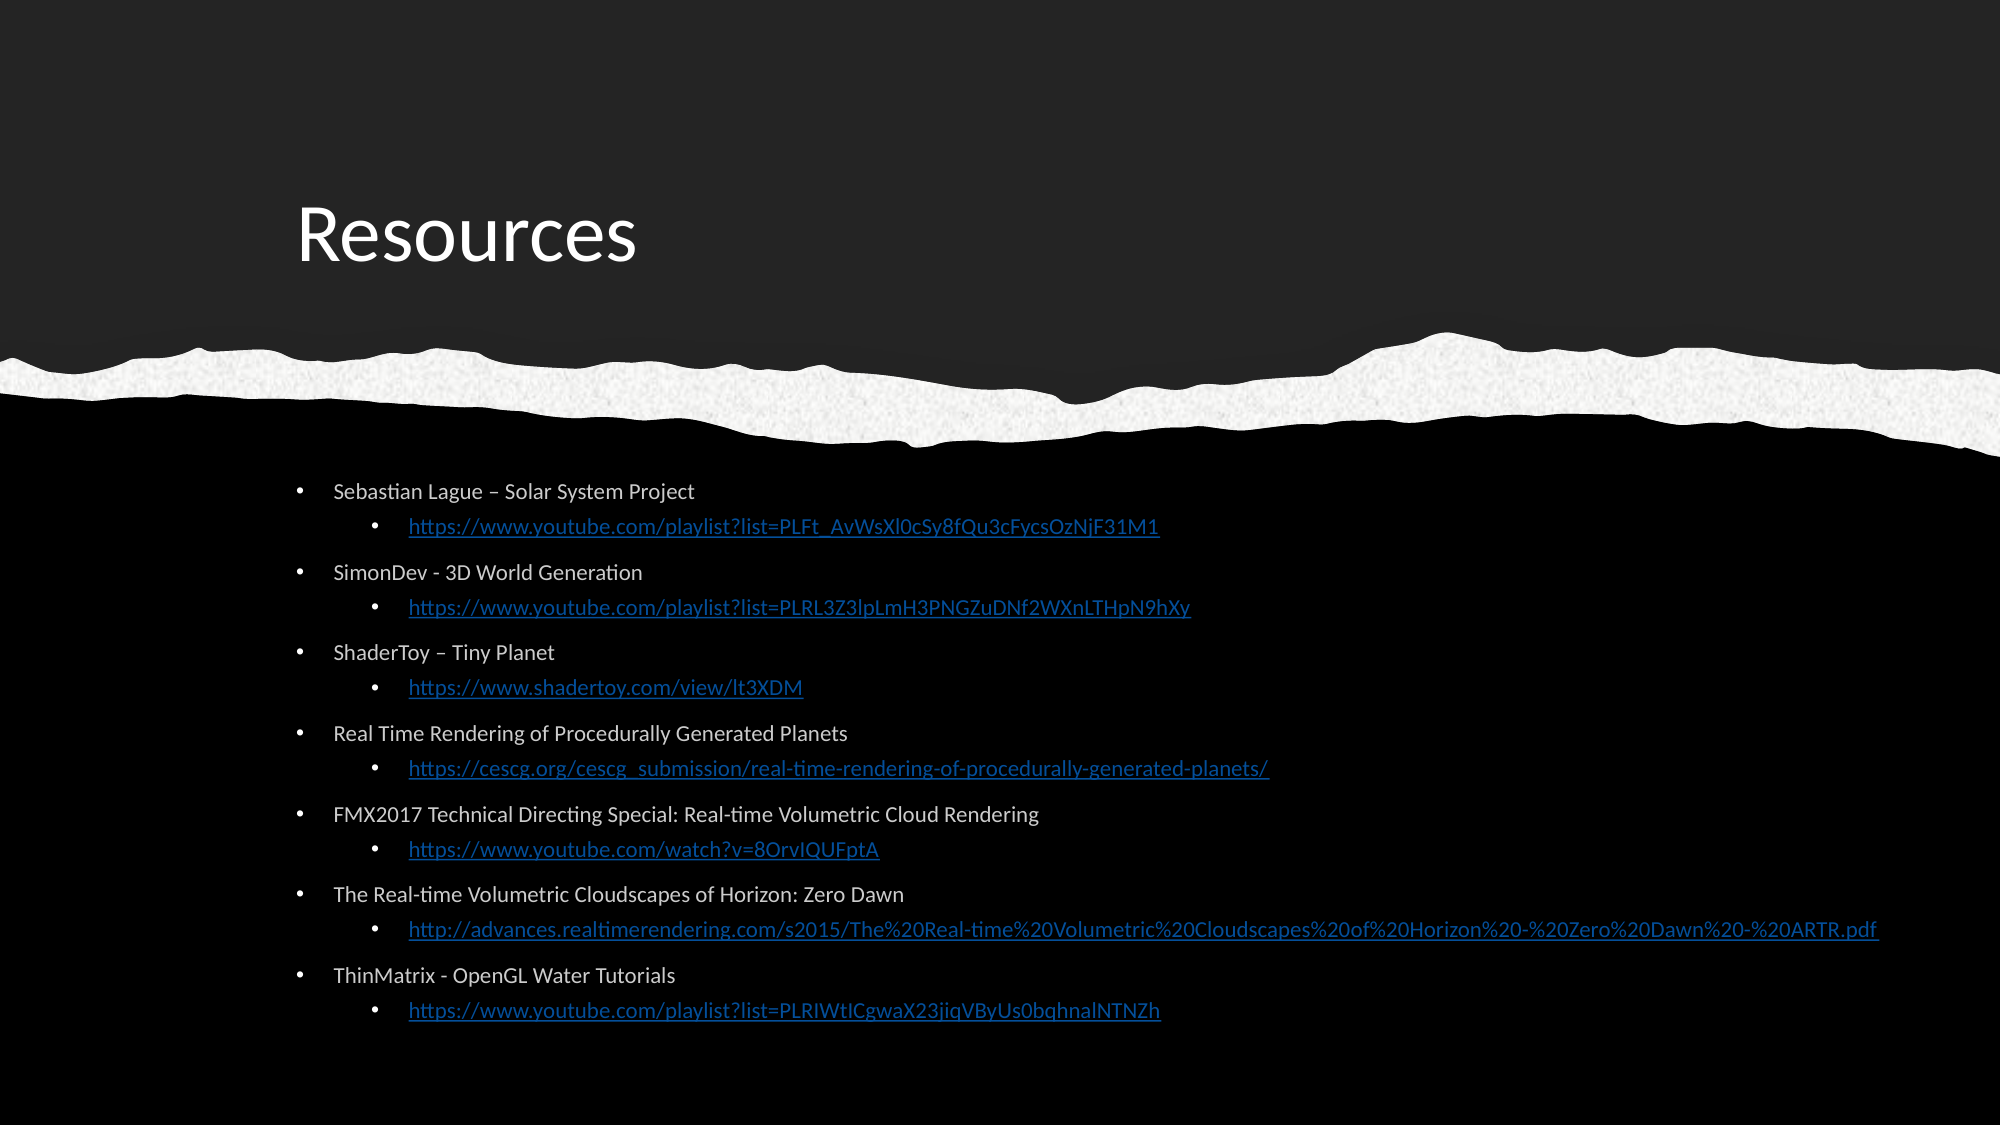

# Resources

Sebastian Lague – Solar System Project
https://www.youtube.com/playlist?list=PLFt_AvWsXl0cSy8fQu3cFycsOzNjF31M1
SimonDev - 3D World Generation
https://www.youtube.com/playlist?list=PLRL3Z3lpLmH3PNGZuDNf2WXnLTHpN9hXy
ShaderToy – Tiny Planet
https://www.shadertoy.com/view/lt3XDM
Real Time Rendering of Procedurally Generated Planets
https://cescg.org/cescg_submission/real-time-rendering-of-procedurally-generated-planets/
FMX2017 Technical Directing Special: Real-time Volumetric Cloud Rendering
https://www.youtube.com/watch?v=8OrvIQUFptA
The Real-time Volumetric Cloudscapes of Horizon: Zero Dawn
http://advances.realtimerendering.com/s2015/The%20Real-time%20Volumetric%20Cloudscapes%20of%20Horizon%20-%20Zero%20Dawn%20-%20ARTR.pdf
ThinMatrix - OpenGL Water Tutorials
https://www.youtube.com/playlist?list=PLRIWtICgwaX23jiqVByUs0bqhnalNTNZh